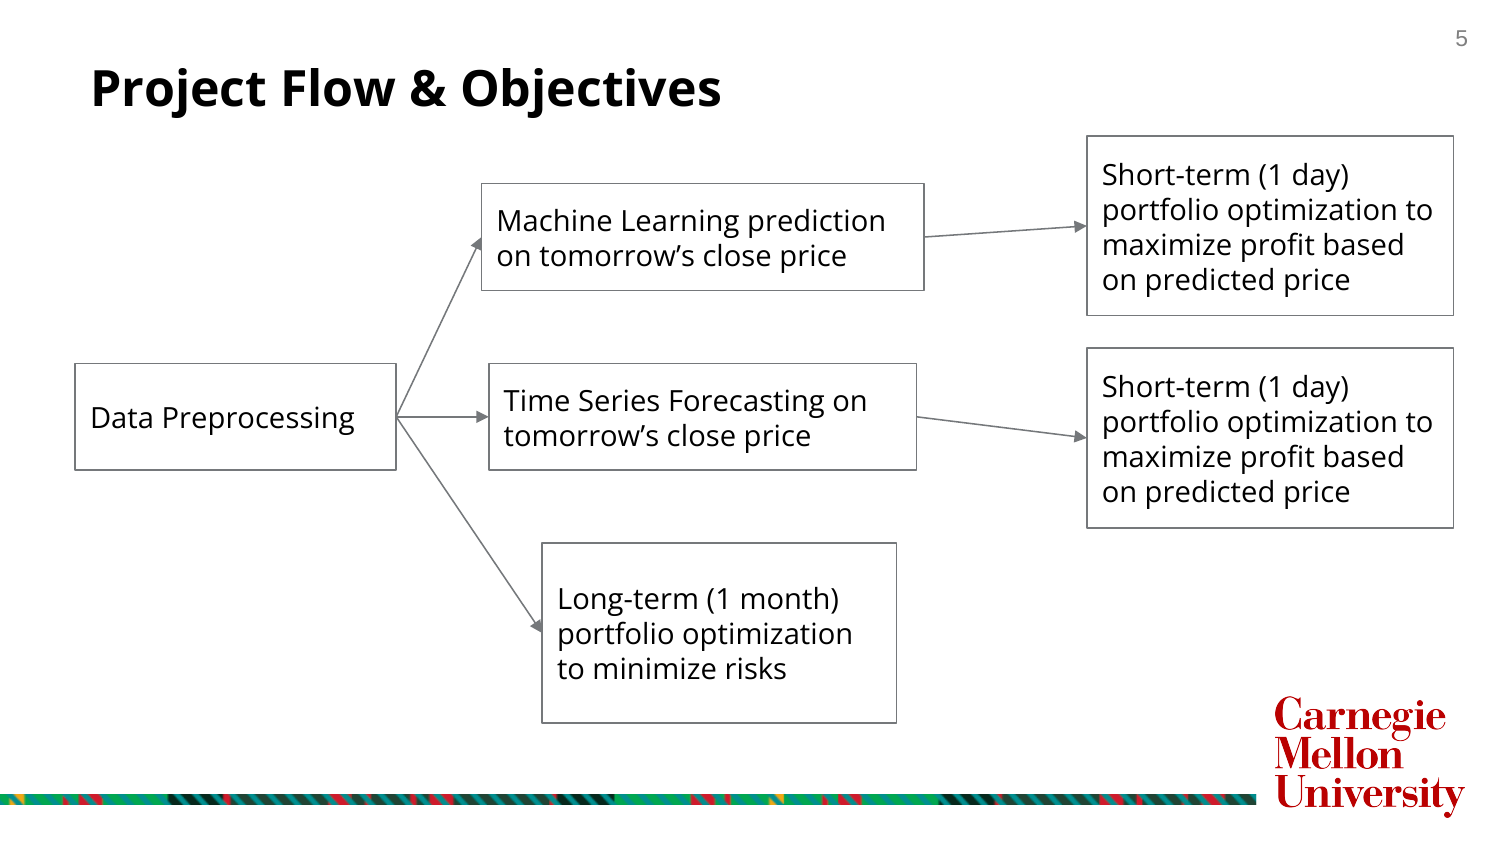

Project Flow & Objectives
Short-term (1 day) portfolio optimization to maximize profit based on predicted price
Machine Learning prediction on tomorrow’s close price
Short-term (1 day) portfolio optimization to maximize profit based on predicted price
Data Preprocessing
Time Series Forecasting on tomorrow’s close price
Long-term (1 month) portfolio optimization to minimize risks